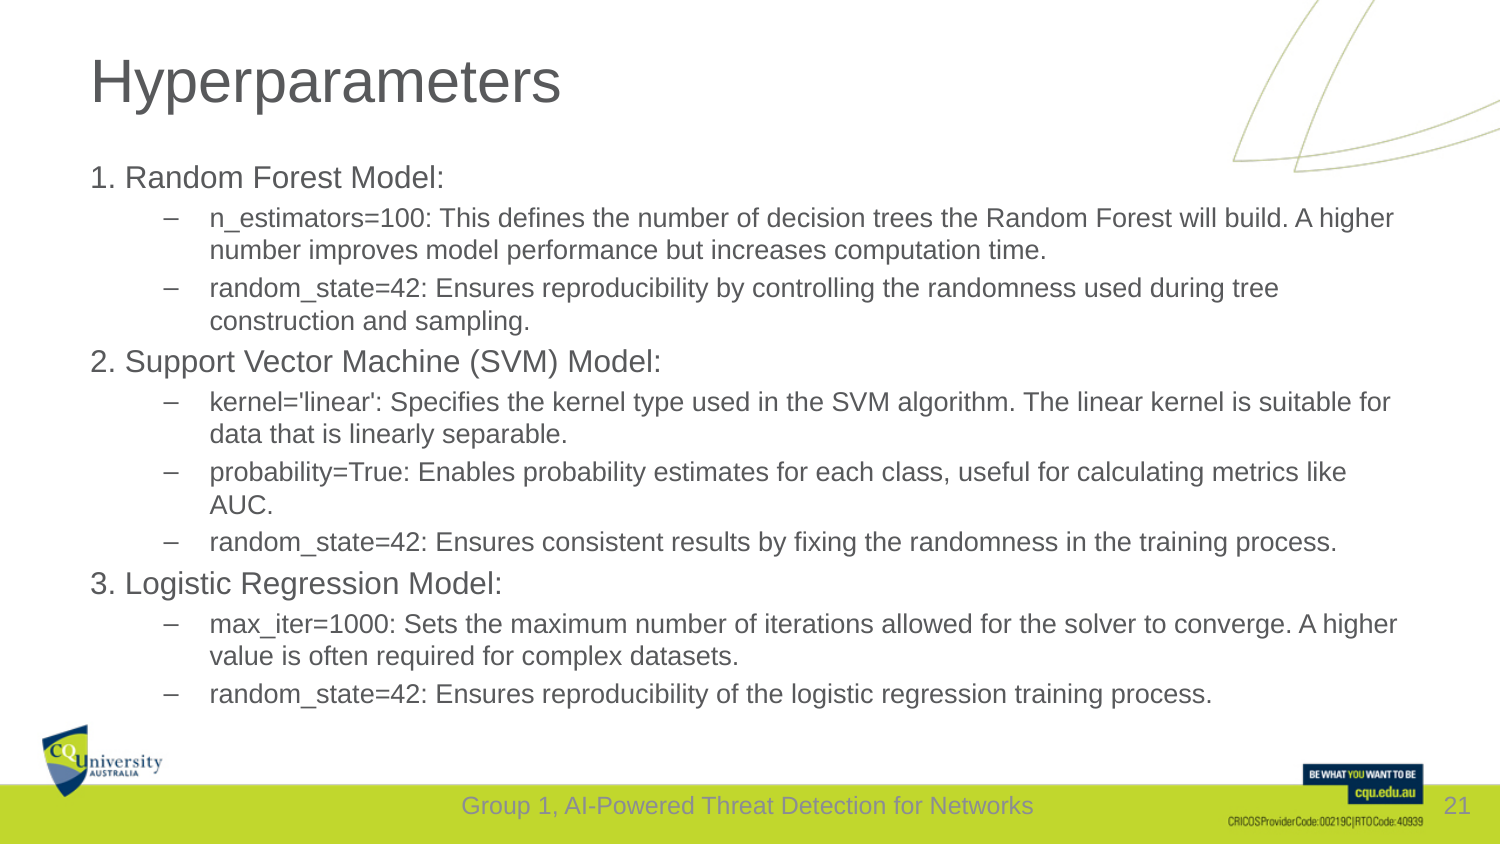

# Hyperparameters
1. Random Forest Model:
n_estimators=100: This defines the number of decision trees the Random Forest will build. A higher number improves model performance but increases computation time.
random_state=42: Ensures reproducibility by controlling the randomness used during tree construction and sampling.
2. Support Vector Machine (SVM) Model:
kernel='linear': Specifies the kernel type used in the SVM algorithm. The linear kernel is suitable for data that is linearly separable.
probability=True: Enables probability estimates for each class, useful for calculating metrics like AUC.
random_state=42: Ensures consistent results by fixing the randomness in the training process.
3. Logistic Regression Model:
max_iter=1000: Sets the maximum number of iterations allowed for the solver to converge. A higher value is often required for complex datasets.
random_state=42: Ensures reproducibility of the logistic regression training process.

Group 1, AI-Powered Threat Detection for Networks
21